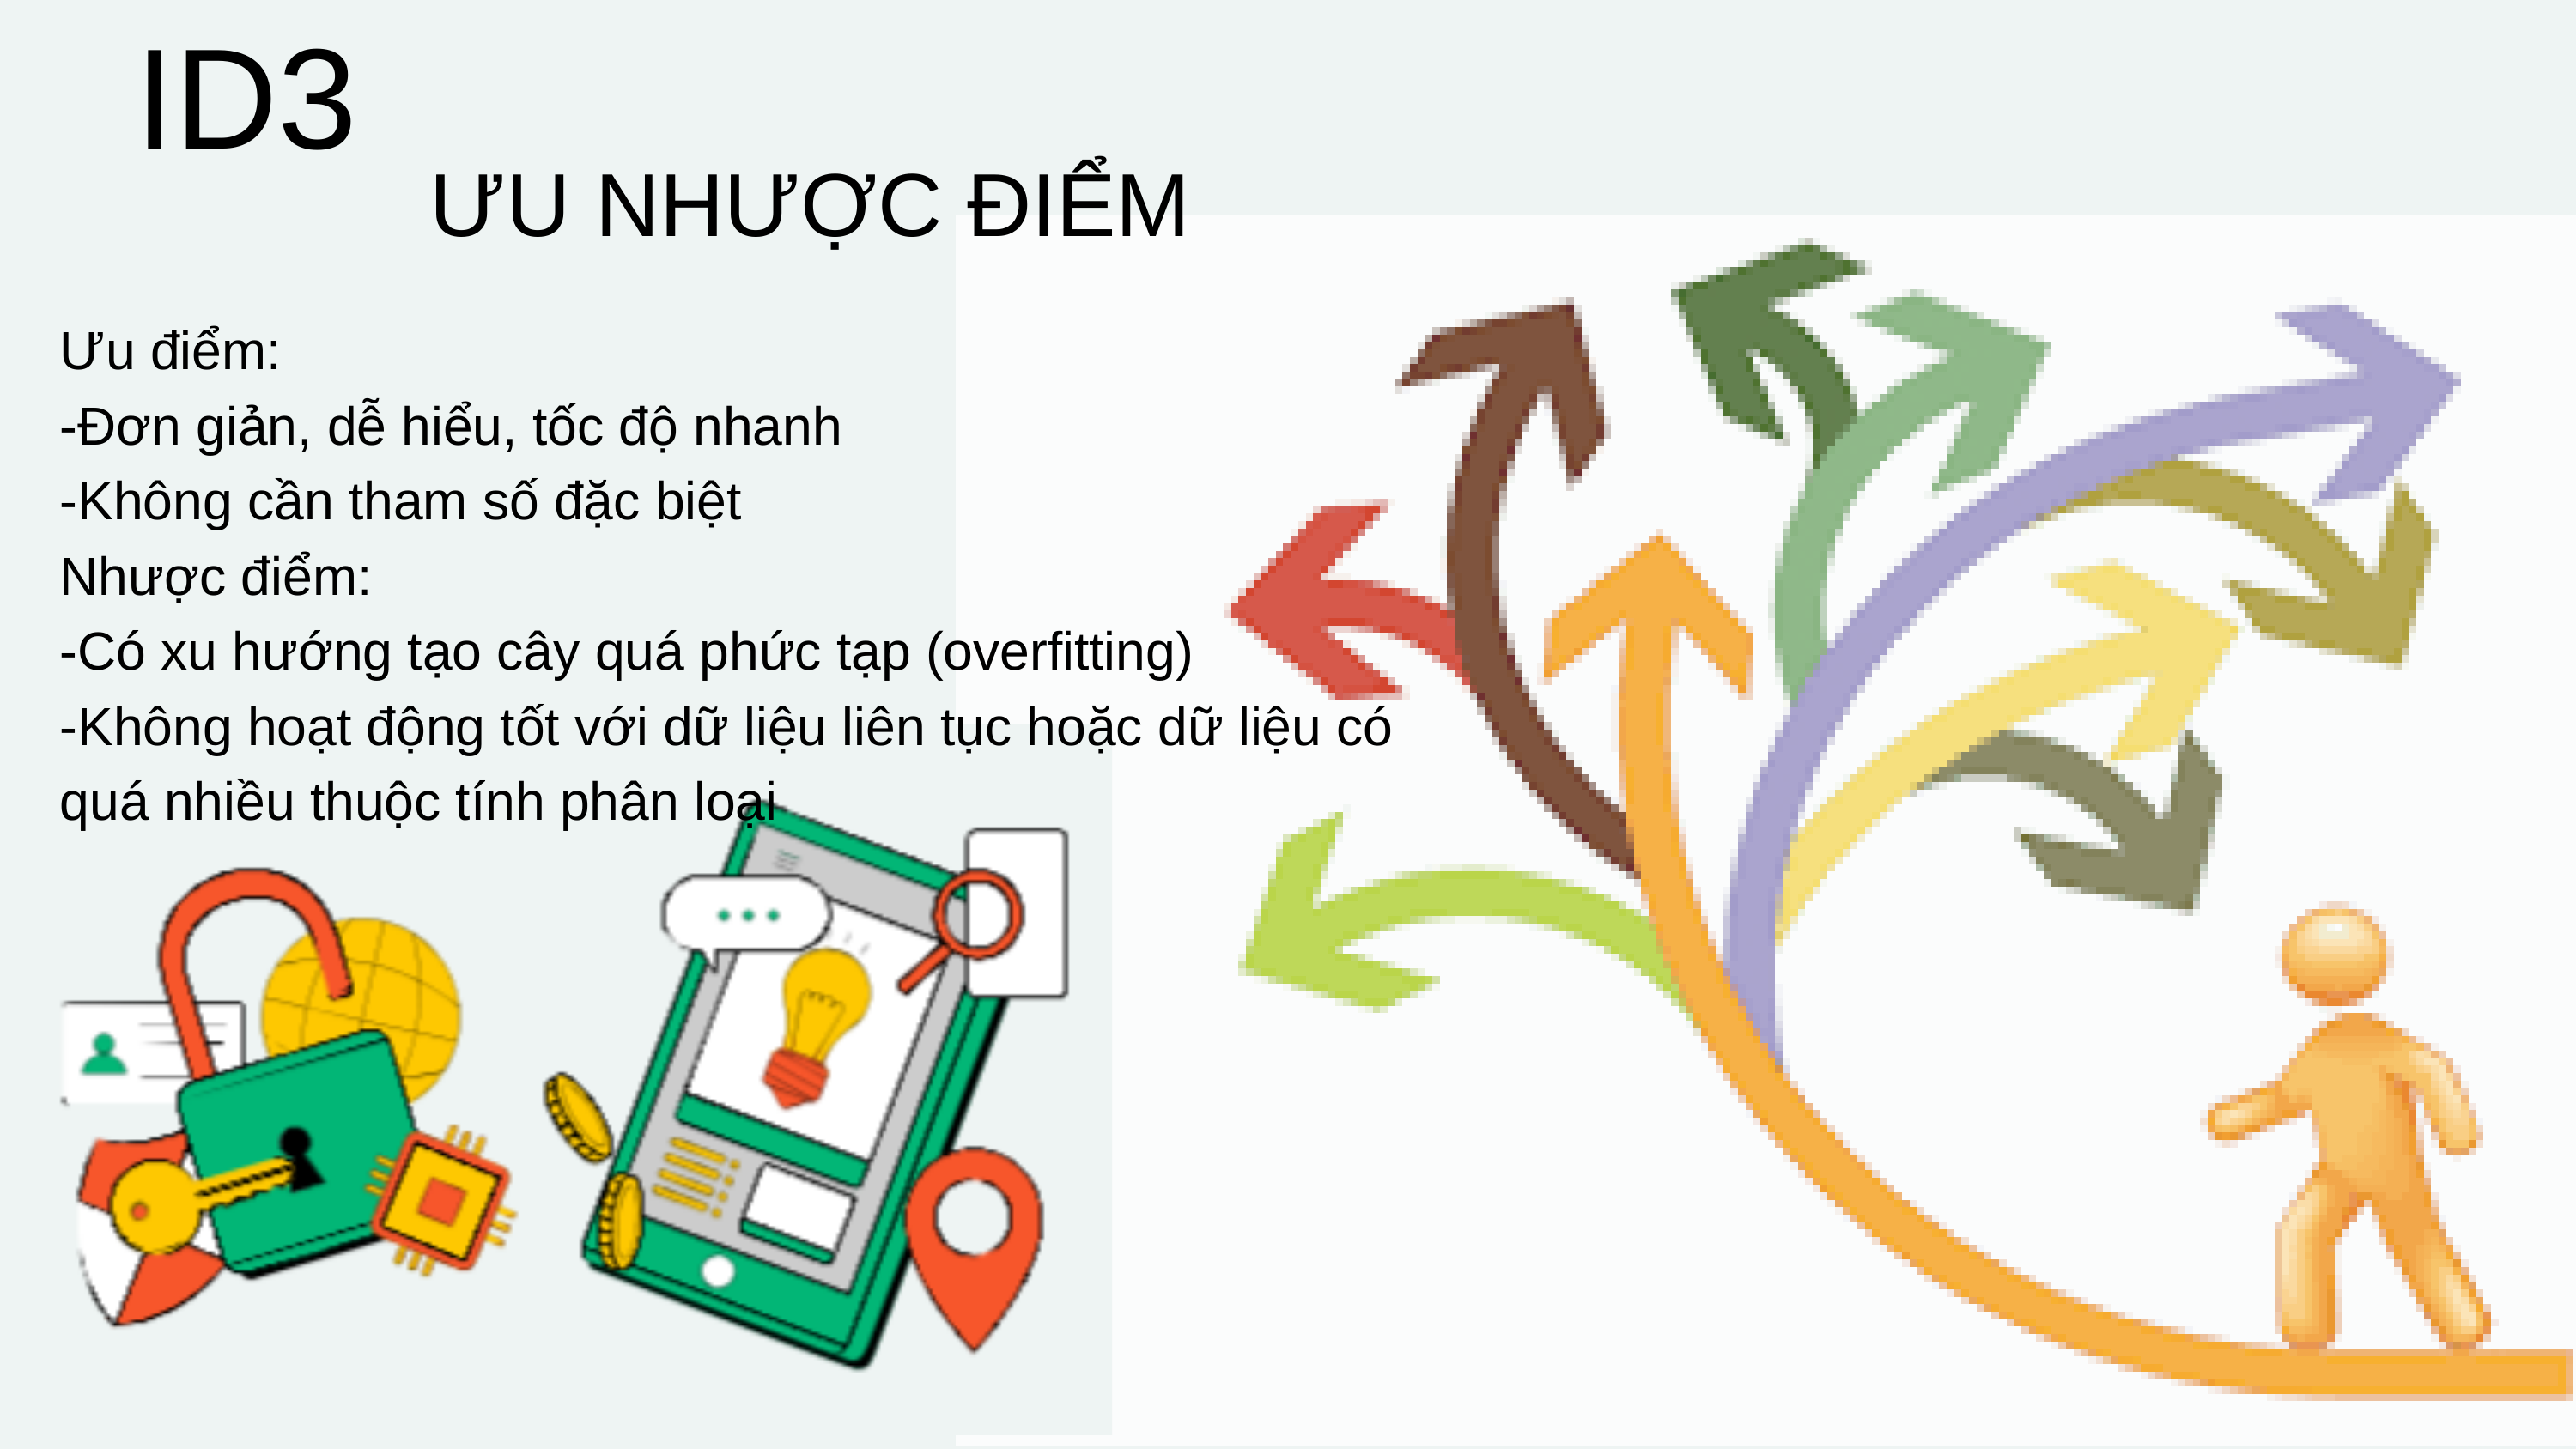

ID3
ƯU NHƯỢC ĐIỂM

Ưu điểm:
-Đơn giản, dễ hiểu, tốc độ nhanh
-Không cần tham số đặc biệt
Nhược điểm:
-Có xu hướng tạo cây quá phức tạp (overfitting)
-Không hoạt động tốt với dữ liệu liên tục hoặc dữ liệu có quá nhiều thuộc tính phân loại